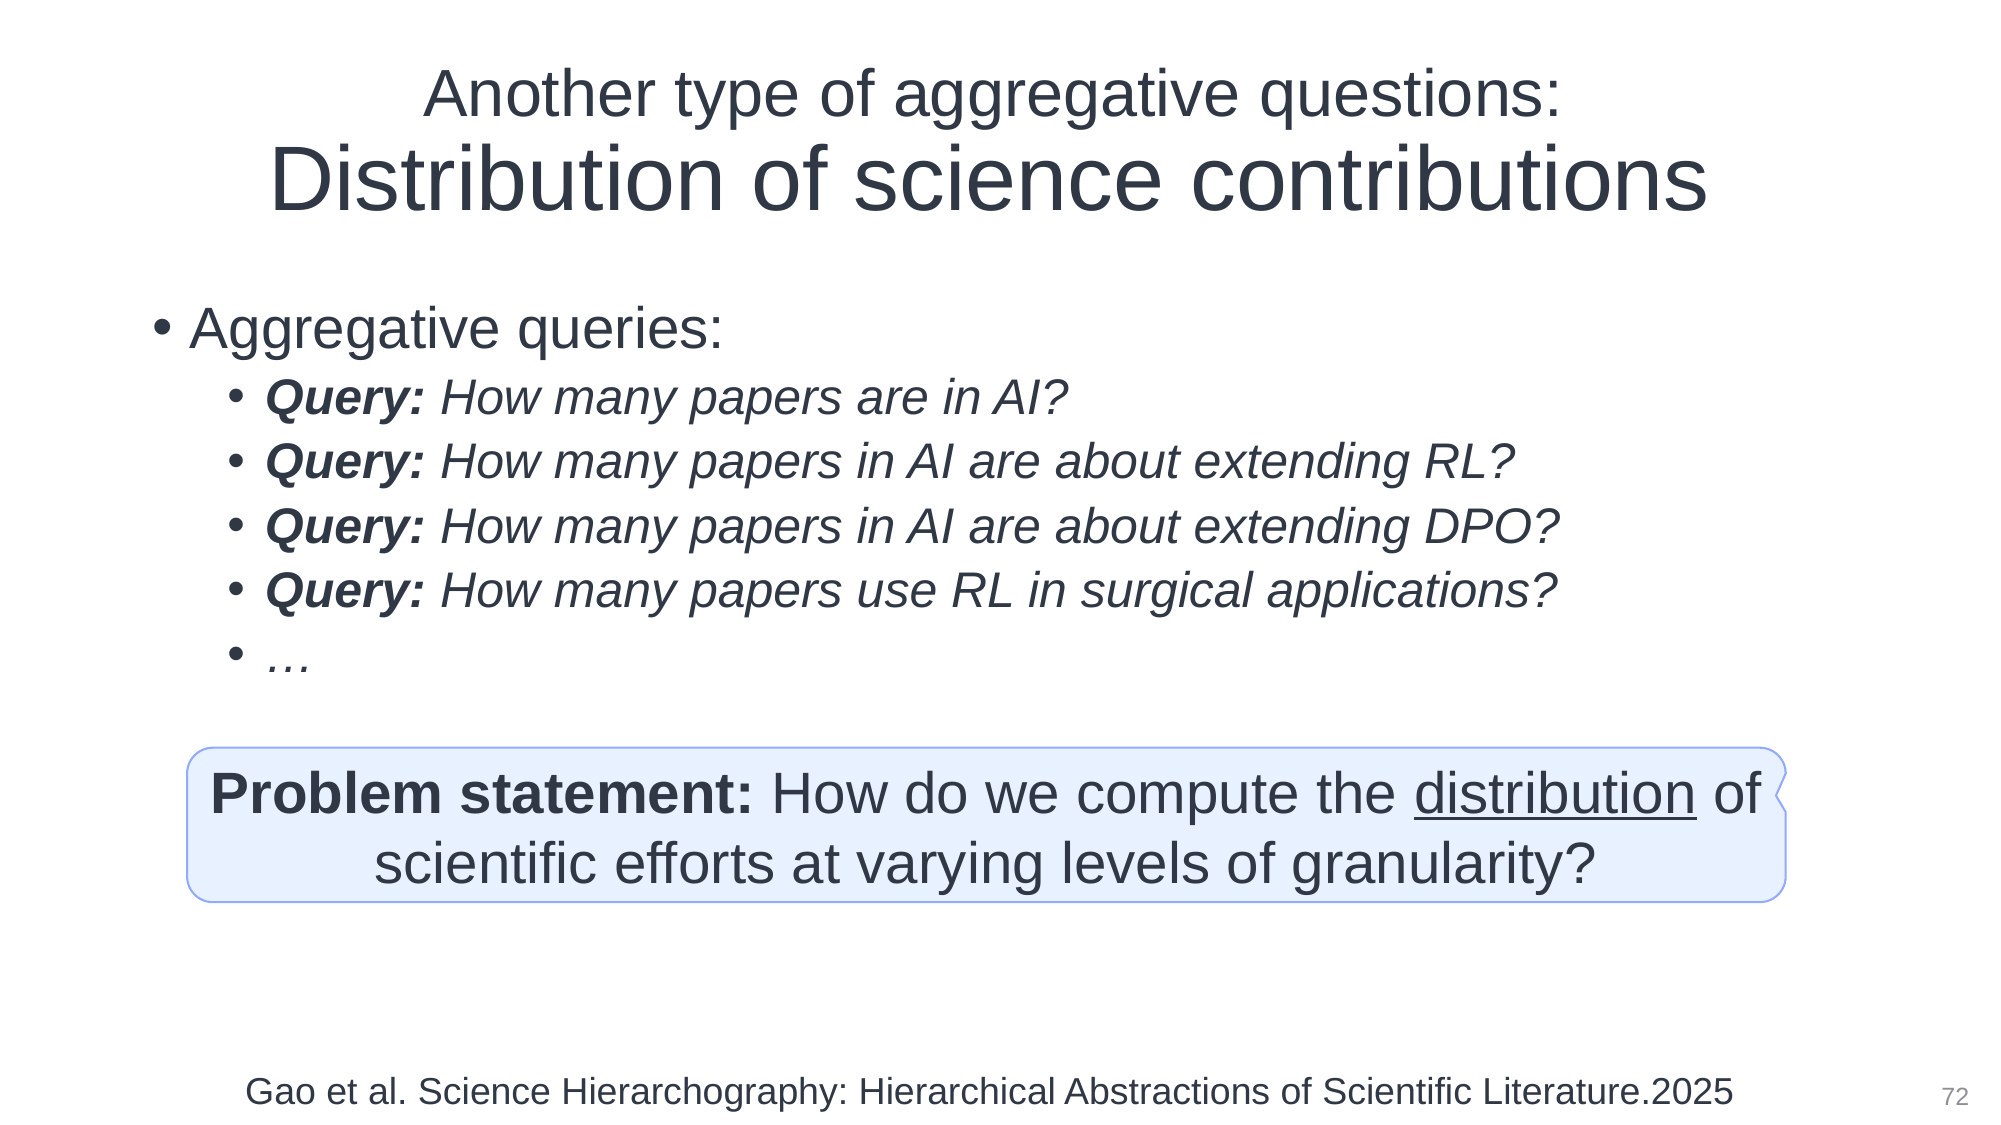

# Another type of aggregative questions: Distribution of science contributions
Aggregative queries:
Query: How many papers are in AI?
Query: How many papers in AI are about extending RL?
Query: How many papers in AI are about extending DPO?
Query: How many papers use RL in surgical applications?
…

Problem statement: How do we compute the distribution of scientific efforts at varying levels of granularity?
Gao et al. Science Hierarchography: Hierarchical Abstractions of Scientific Literature.2025
72